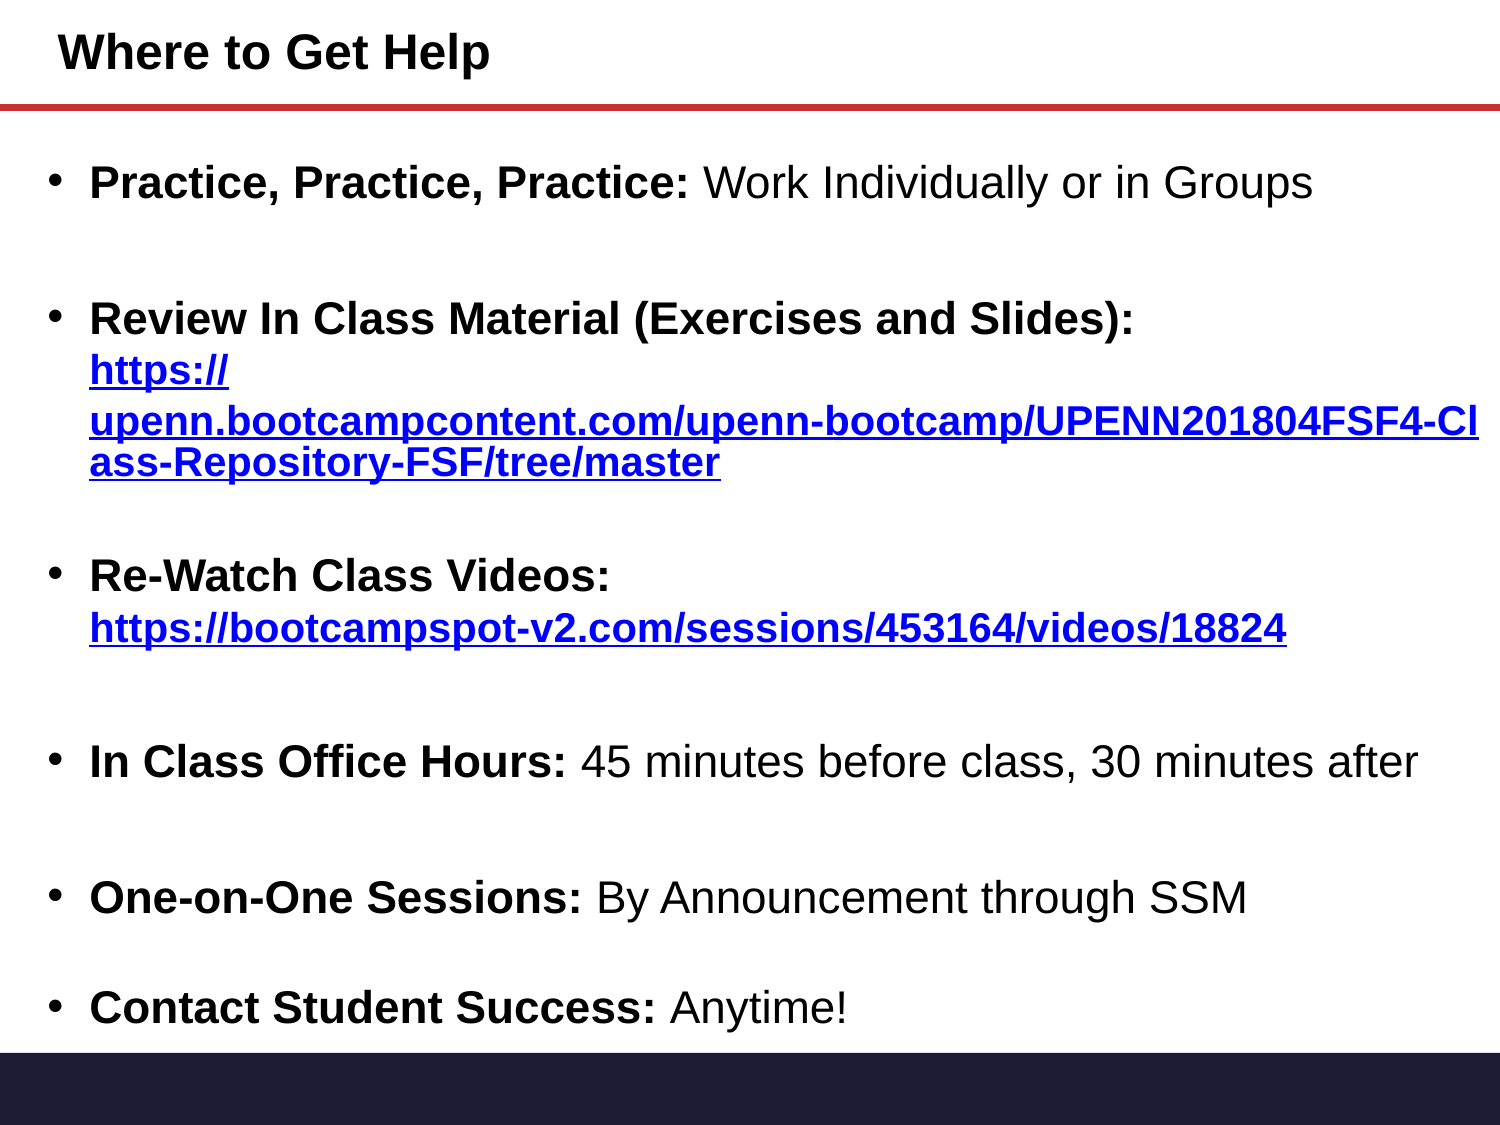

# Where to Get Help
Practice, Practice, Practice: Work Individually or in Groups

Review In Class Material (Exercises and Slides):
https://upenn.bootcampcontent.com/upenn-bootcamp/UPENN201804FSF4-Class-Repository-FSF/tree/master

Re-Watch Class Videos:
https://bootcampspot-v2.com/sessions/453164/videos/18824

In Class Office Hours: 45 minutes before class, 30 minutes after

One-on-One Sessions: By Announcement through SSM

Contact Student Success: Anytime!